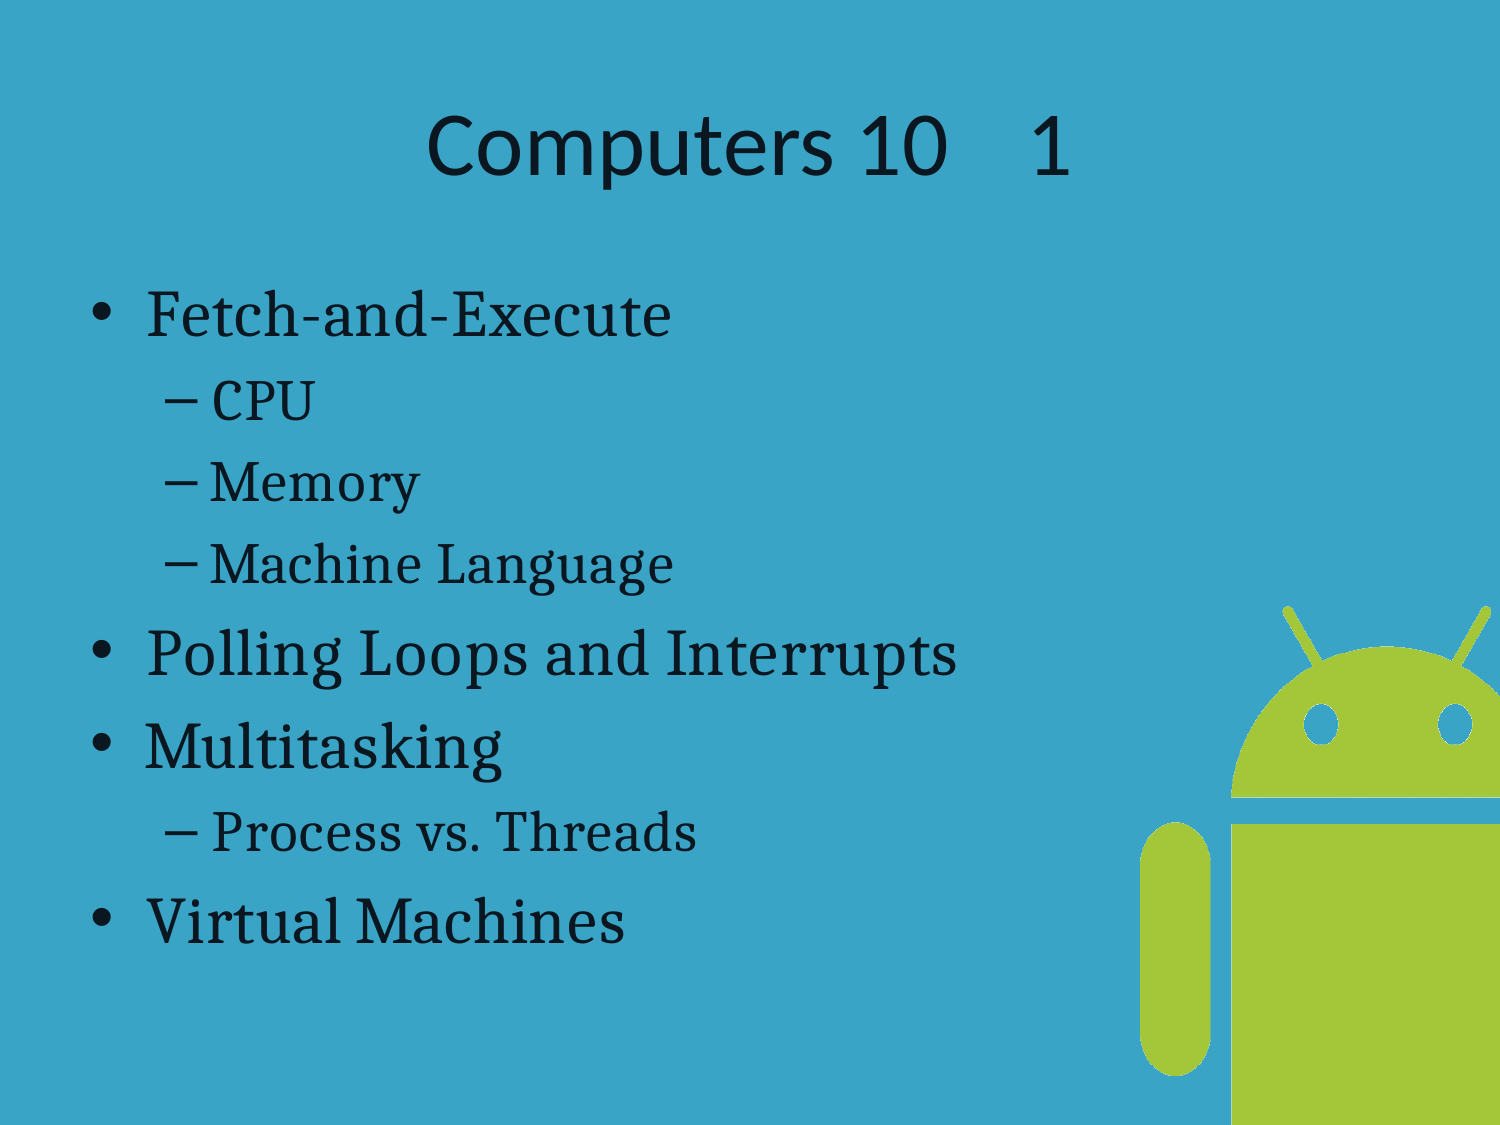

# Computers 10	1
Fetch-and-Execute
CPU
Memory
Machine Language
Polling Loops and Interrupts
Multitasking
Process vs. Threads
Virtual Machines